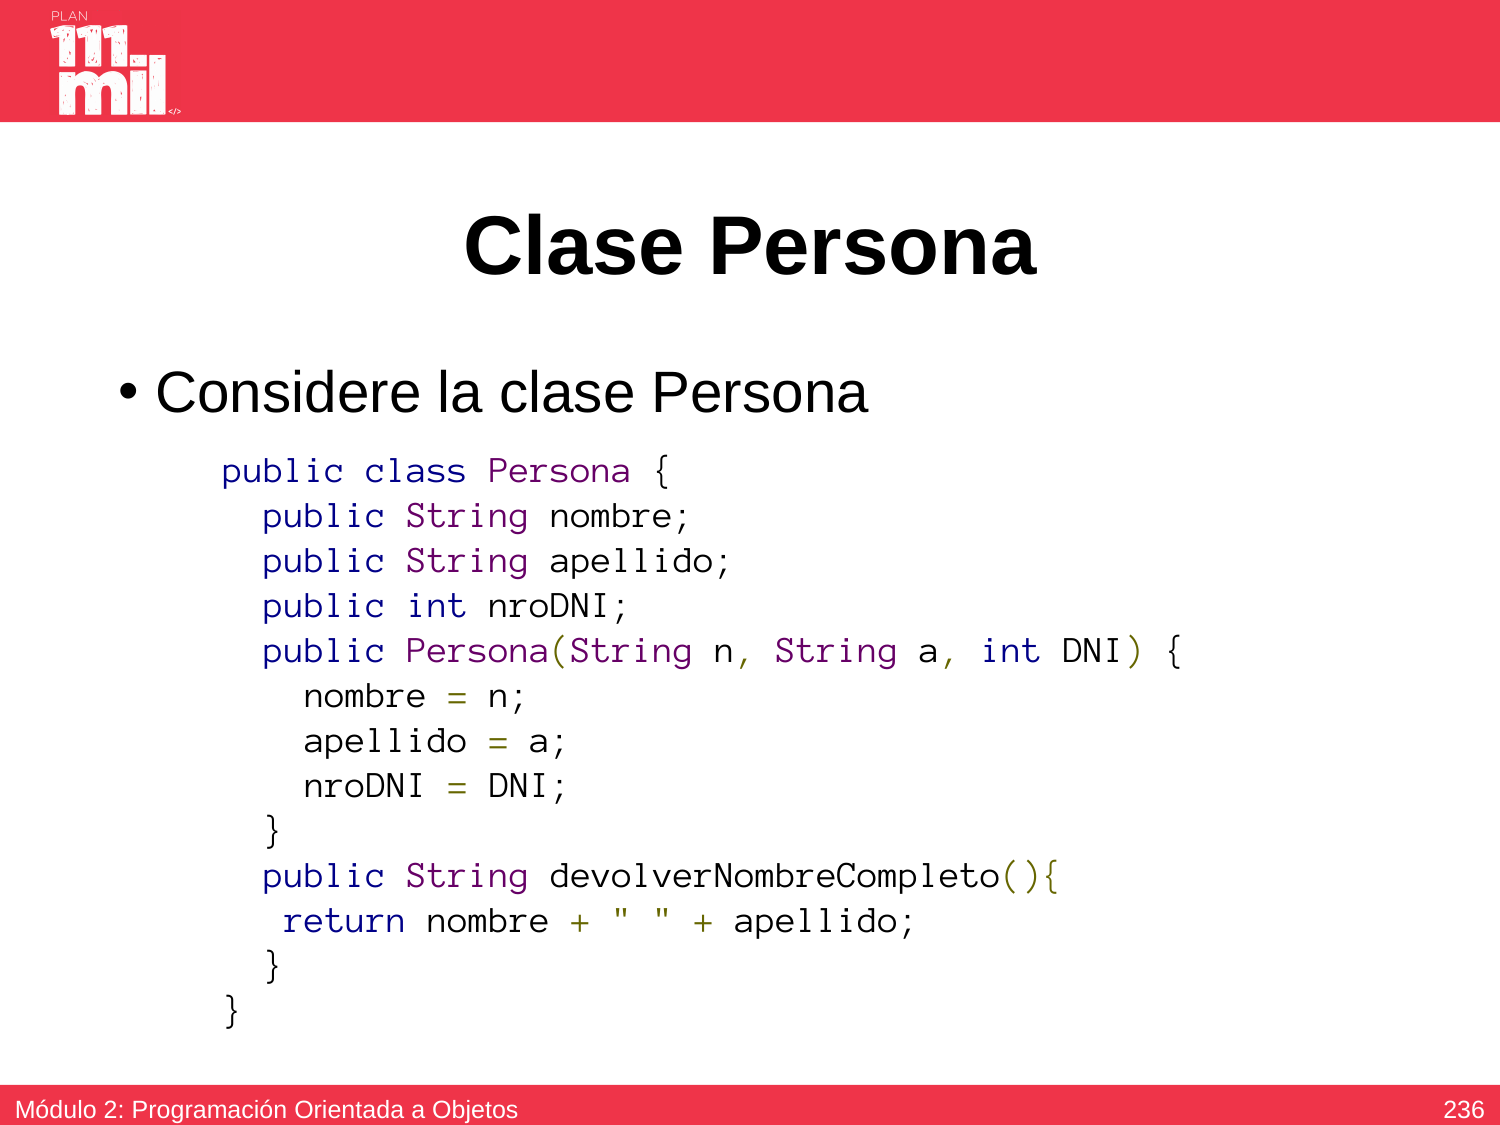

# Clase Persona
Considere la clase Persona
public class Persona {
  public String nombre;
  public String apellido;
  public int nroDNI;
  public Persona(String n, String a, int DNI) {
    nombre = n;
    apellido = a;
    nroDNI = DNI;
  }
  public String devolverNombreCompleto(){
   return nombre + " " + apellido;
  }
}
236
Módulo 2: Programación Orientada a Objetos